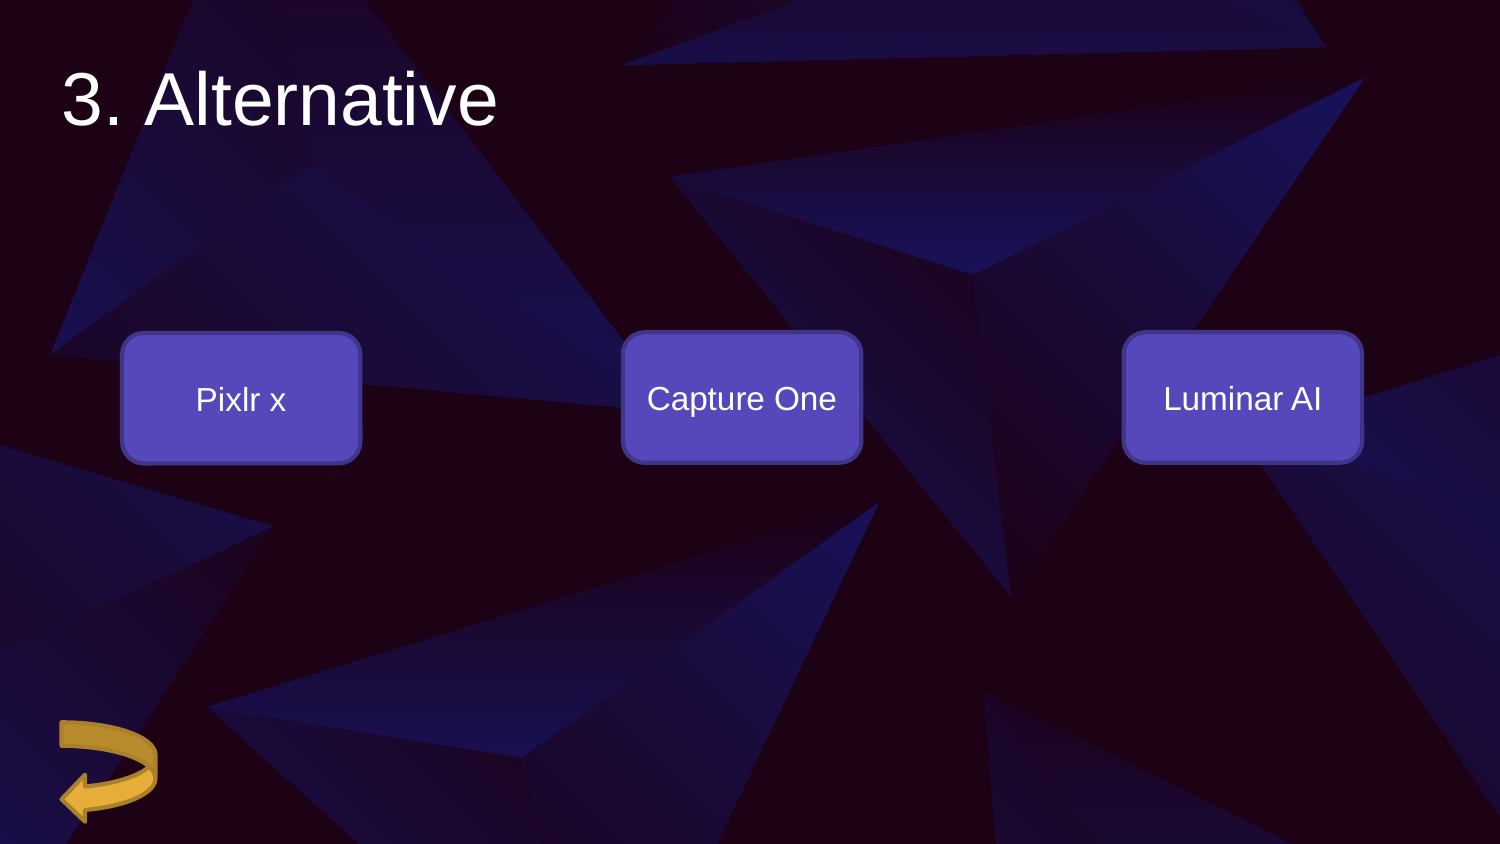

3. Alternative
Capture One
Luminar AI
Pixlr x